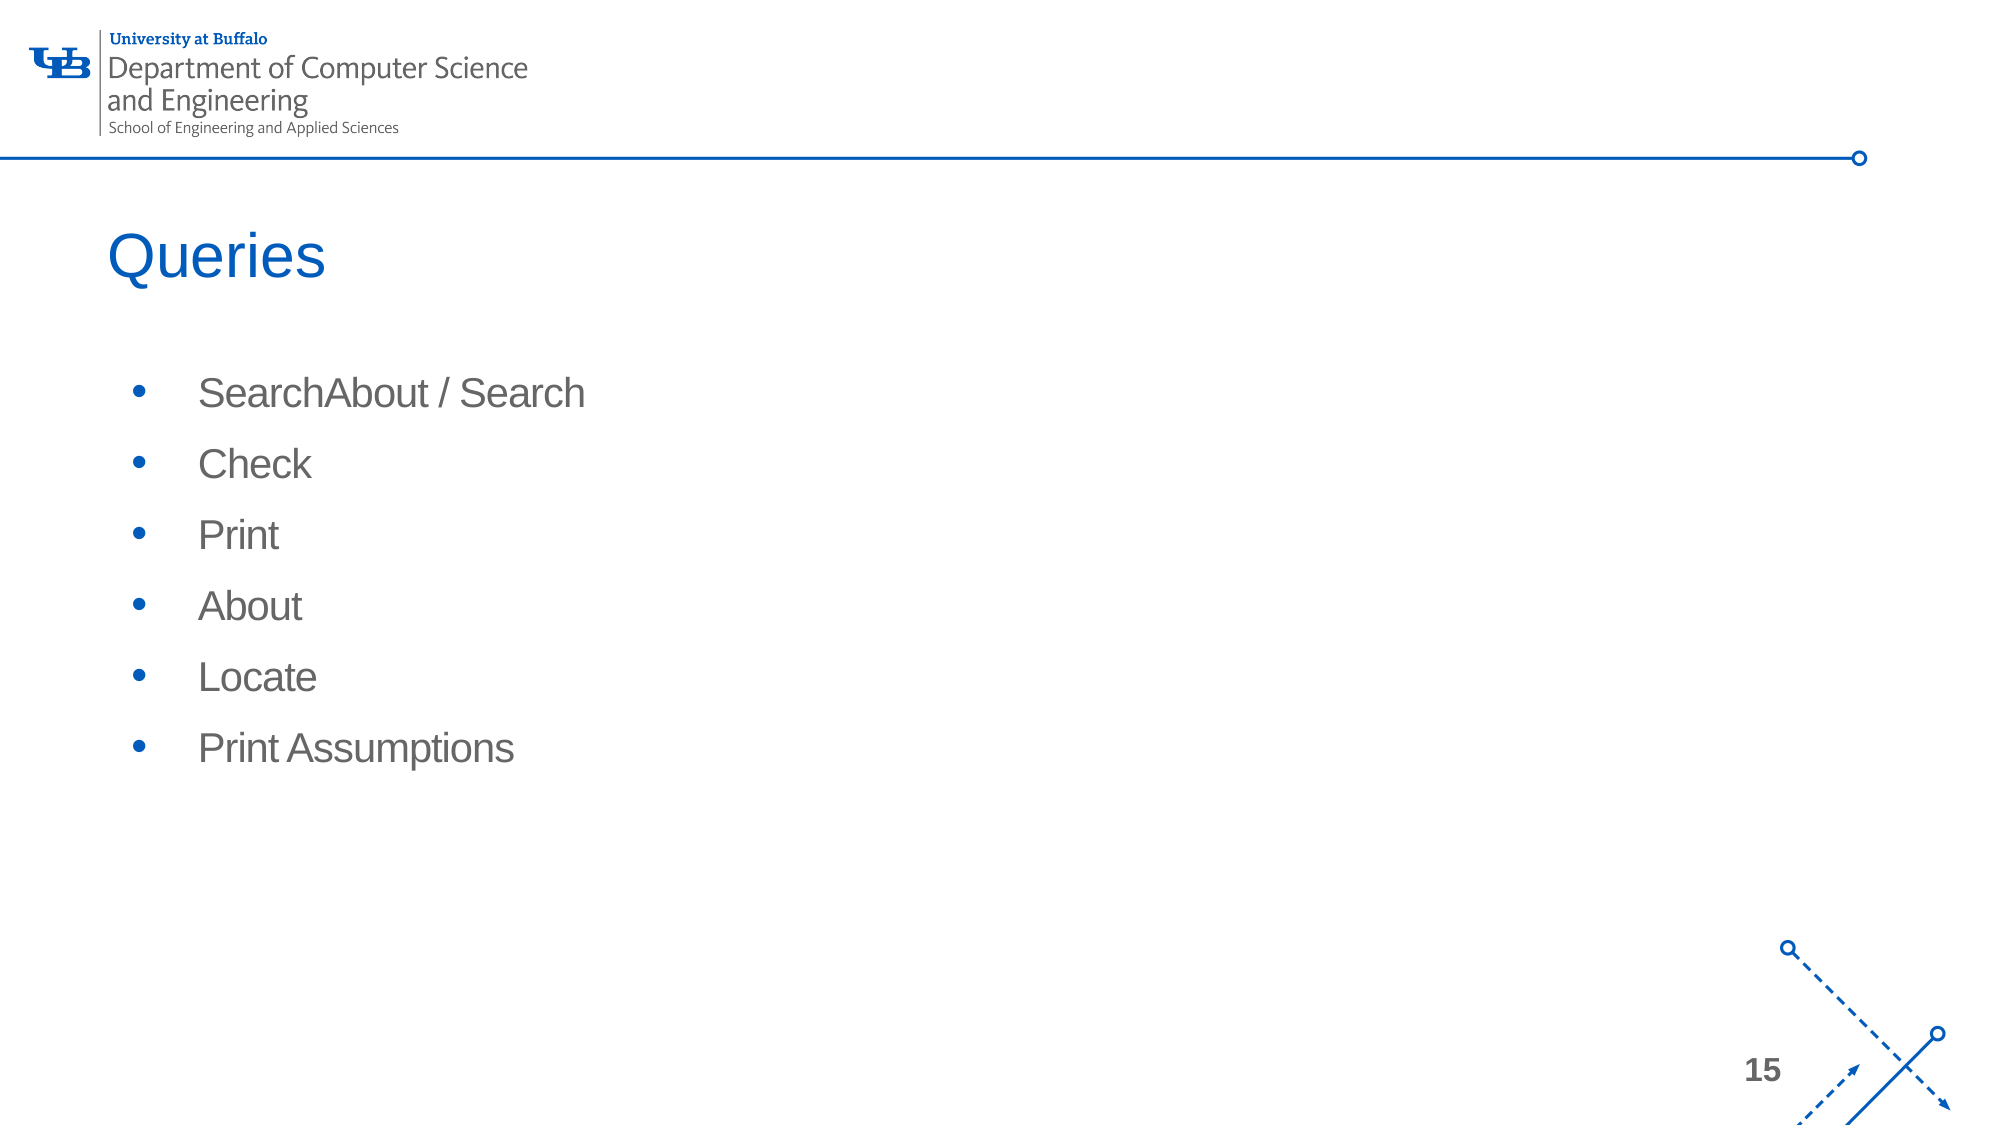

# Queries
SearchAbout / Search
Check
Print
About
Locate
Print Assumptions